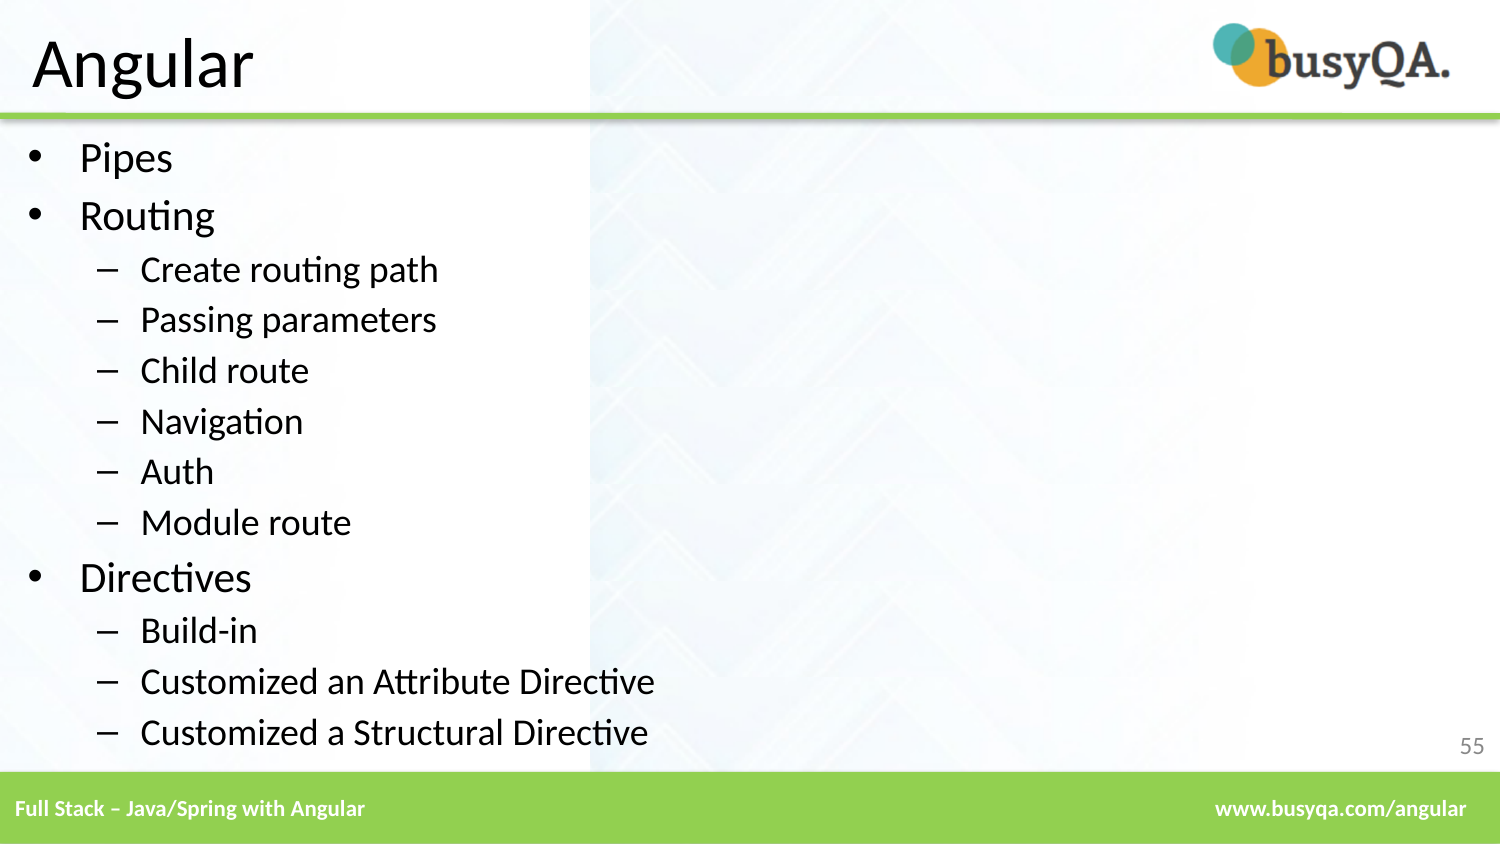

# Angular
Pipes
Routing
Create routing path
Passing parameters
Child route
Navigation
Auth
Module route
Directives
Build-in
Customized an Attribute Directive
Customized a Structural Directive